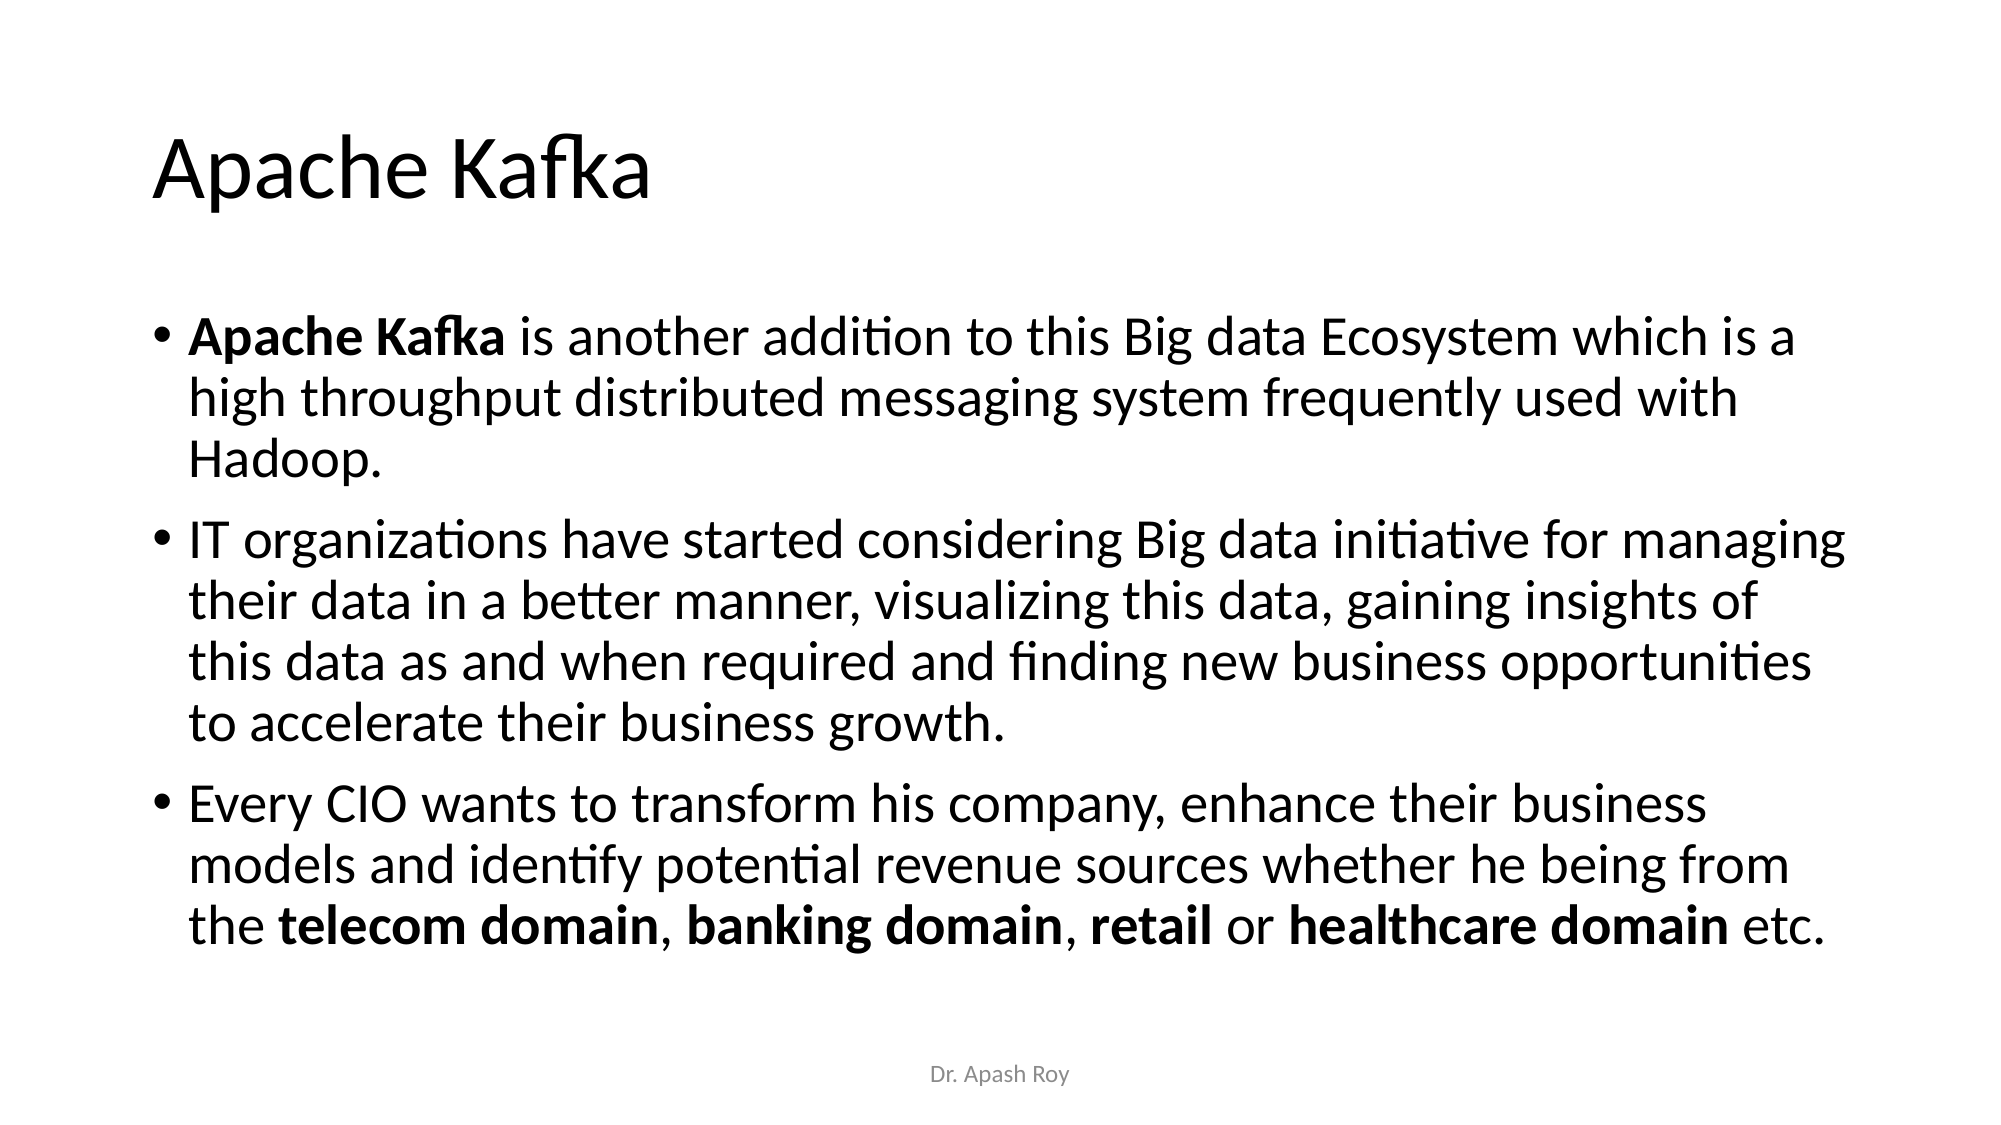

# Apache Kafka
Apache Kafka is another addition to this Big data Ecosystem which is a high throughput distributed messaging system frequently used with Hadoop.
IT organizations have started considering Big data initiative for managing their data in a better manner, visualizing this data, gaining insights of this data as and when required and finding new business opportunities to accelerate their business growth.
Every CIO wants to transform his company, enhance their business models and identify potential revenue sources whether he being from the telecom domain, banking domain, retail or healthcare domain etc.

Dr. Apash Roy